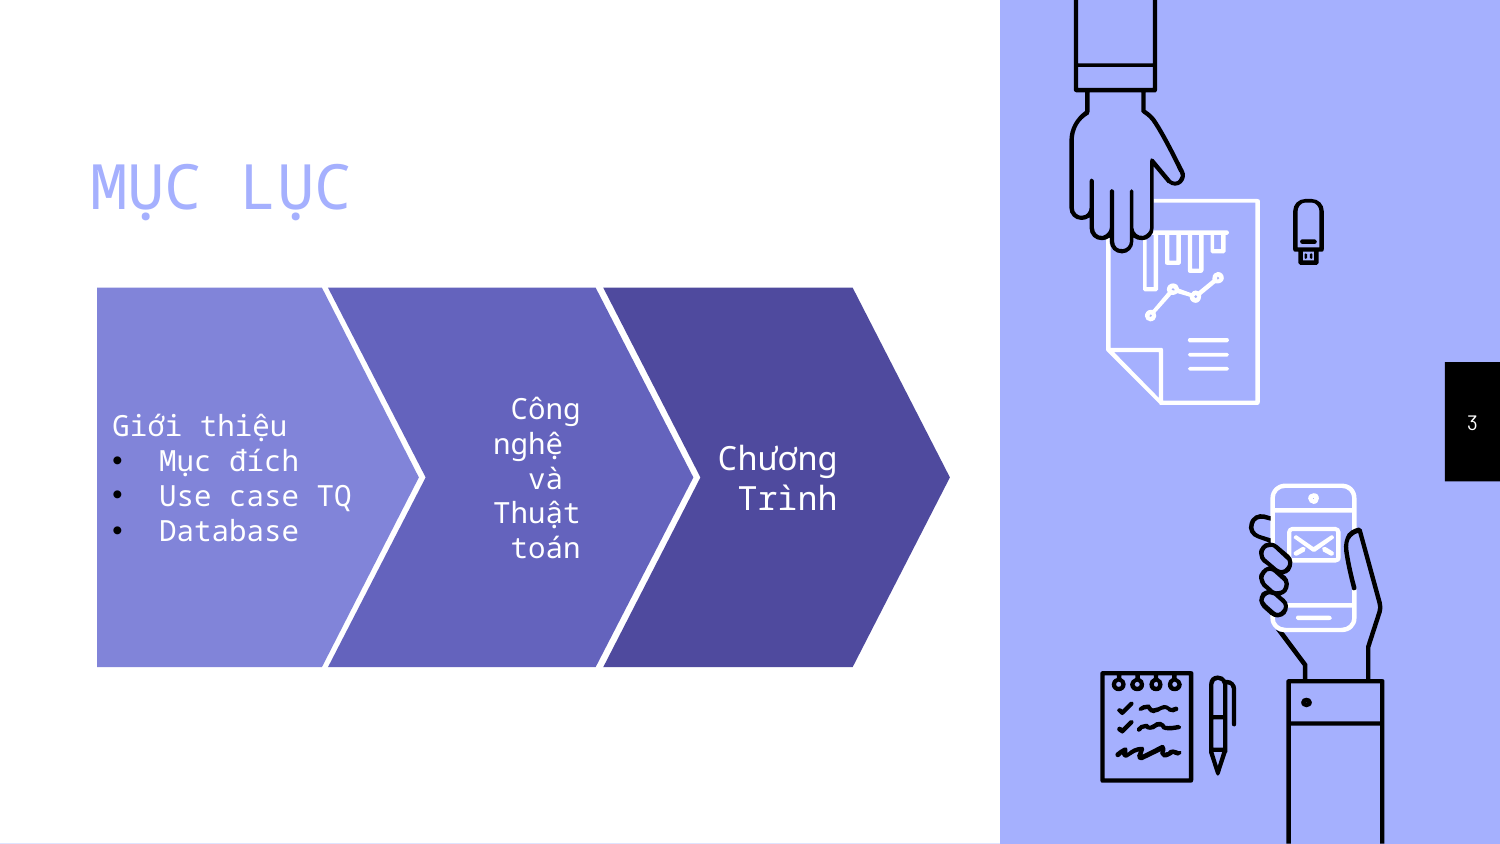

# MỤC LỤC
Giới thiệu
Mục đích
Use case TQ
Database
Công nghệ
và
Thuật toán
Chương Trình
3